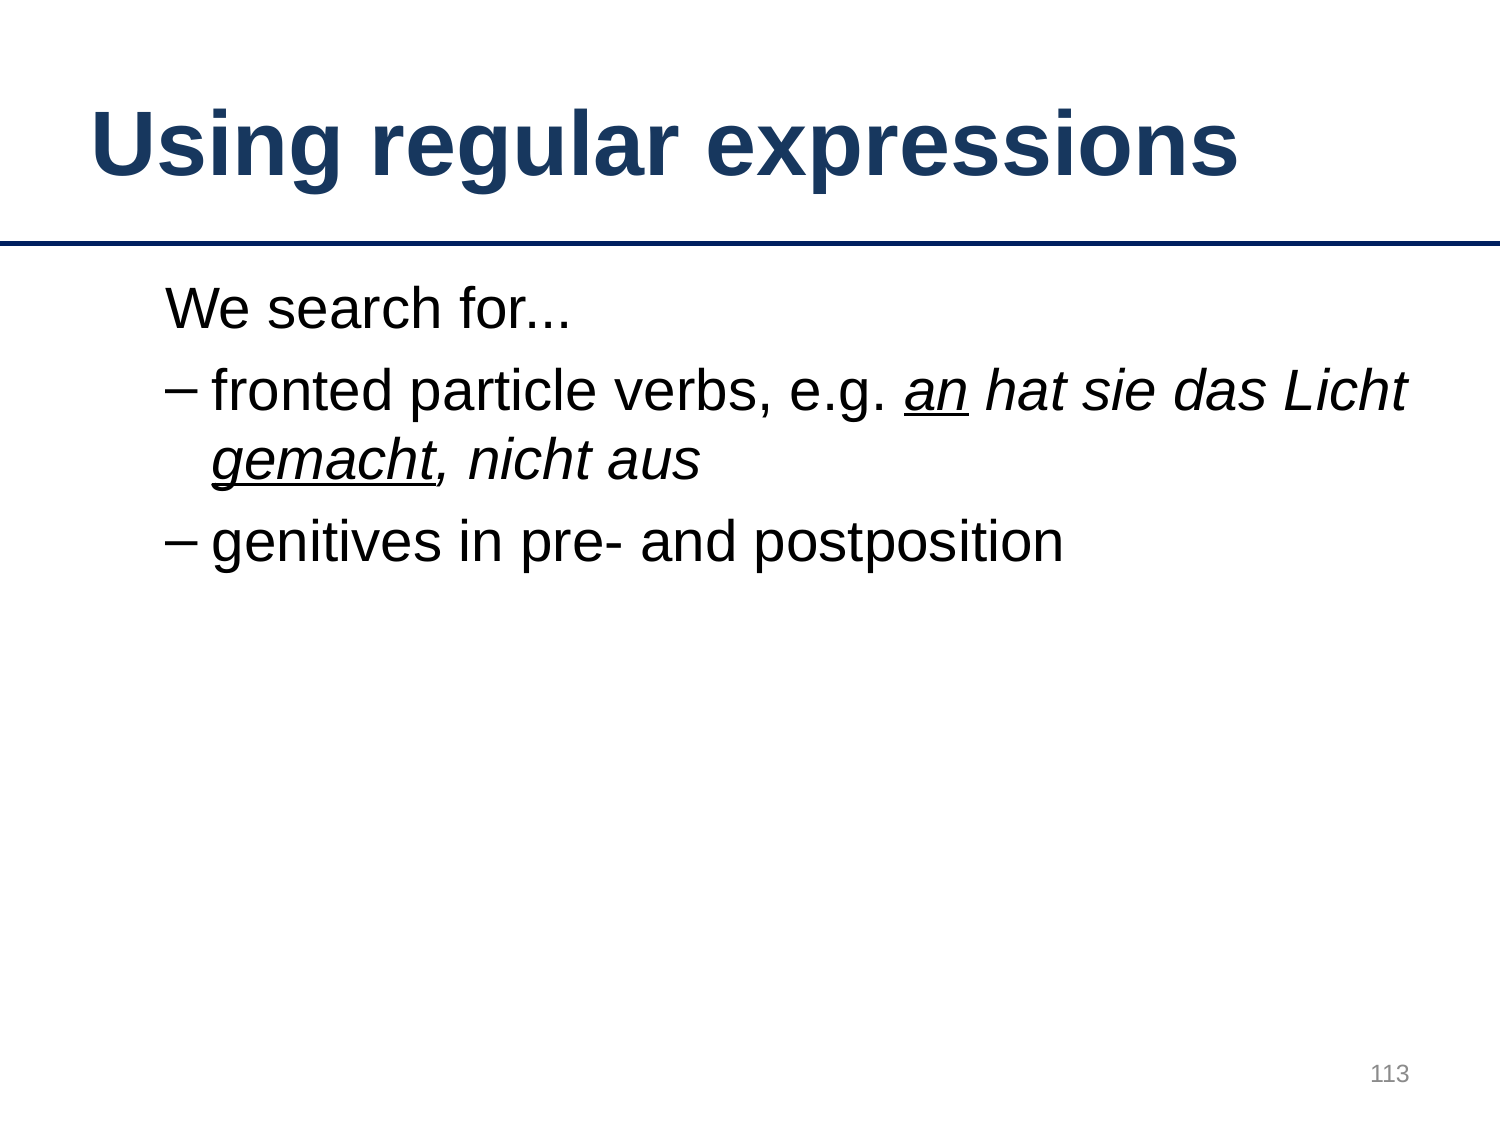

# Using regular expressions
We search for...
fronted particle verbs, e.g. an hat sie das Licht gemacht, nicht aus
genitives in pre- and postposition

113